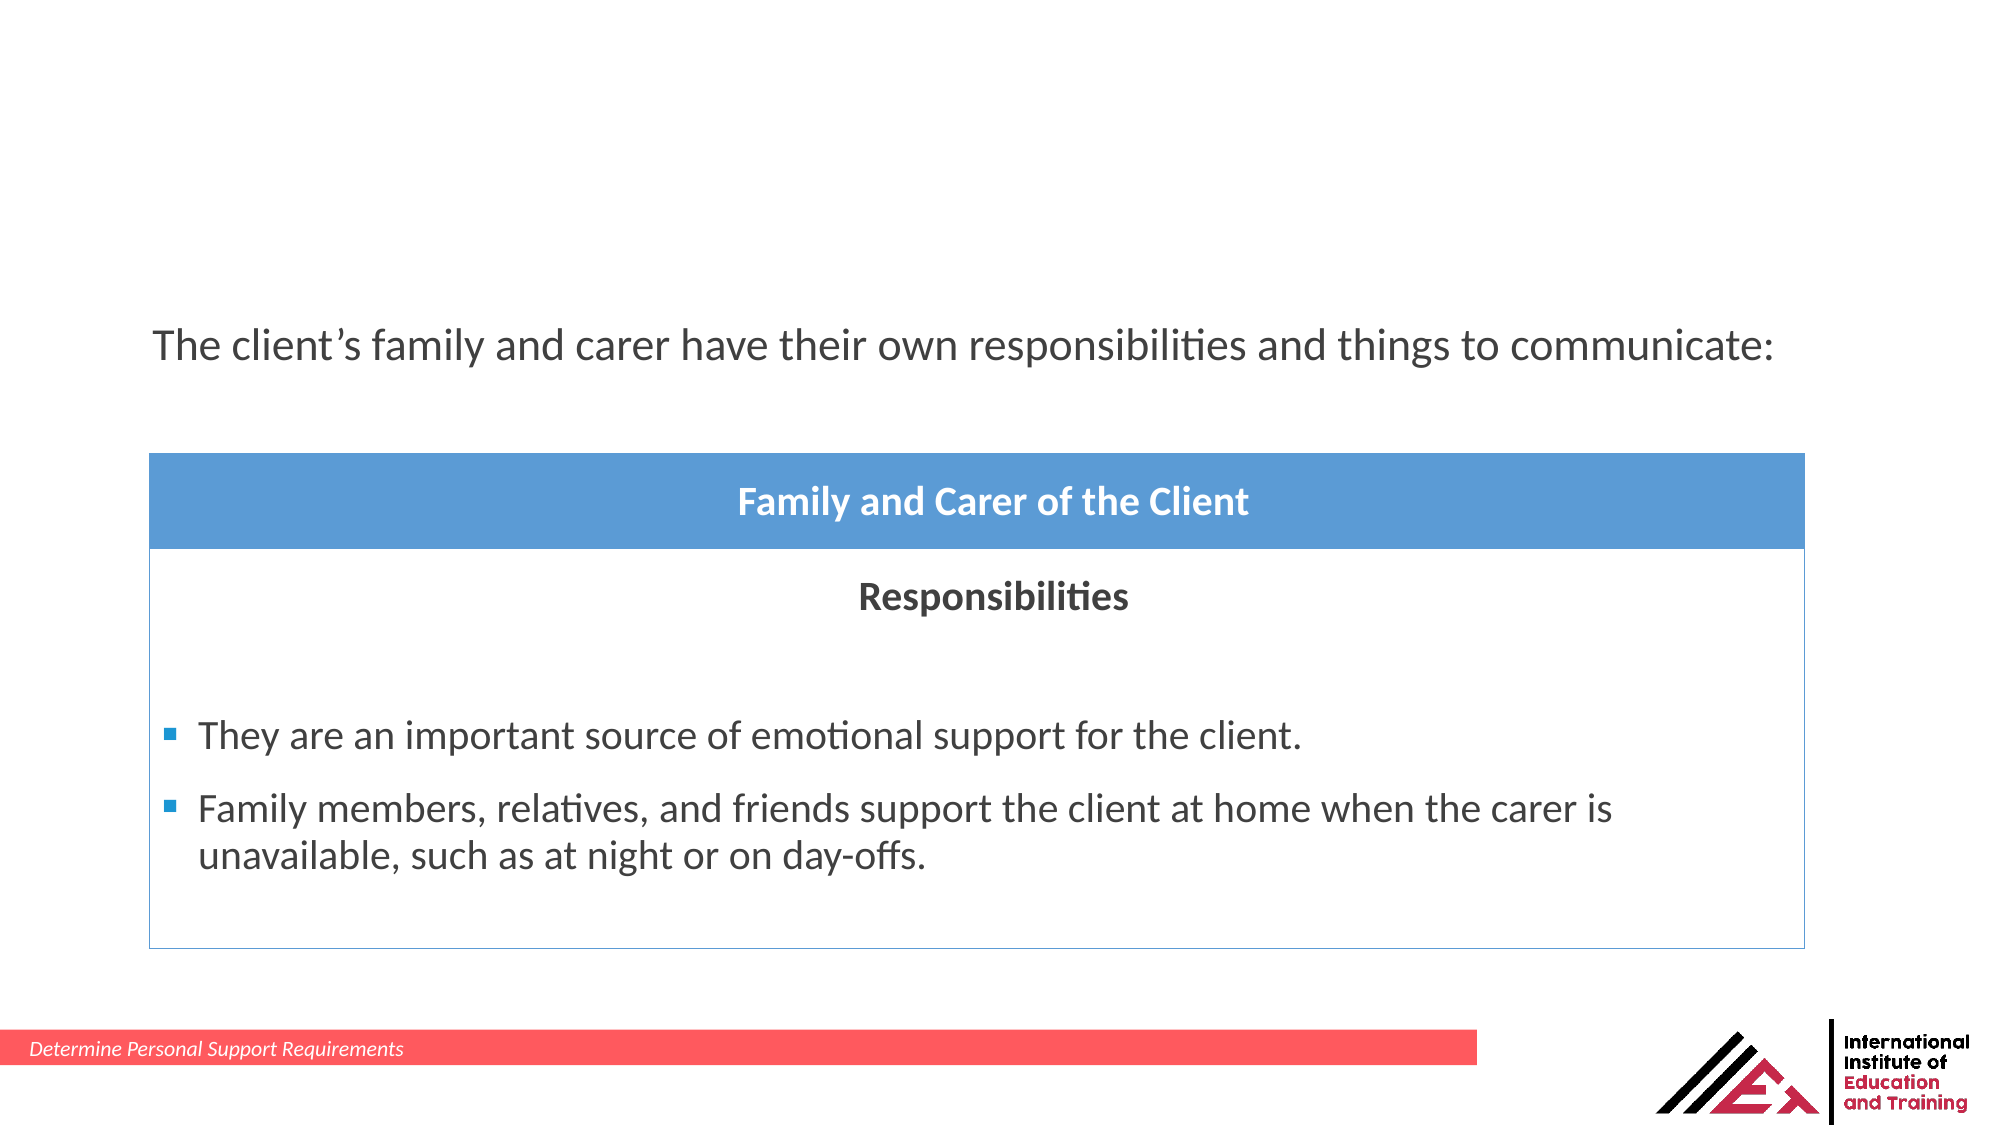

The client’s family and carer have their own responsibilities and things to communicate:
| Family and Carer of the Client |
| --- |
| Responsibilities |
| They are an important source of emotional support for the client. Family members, relatives, and friends support the client at home when the carer is unavailable, such as at night or on day-offs. |
Determine Personal Support Requirements